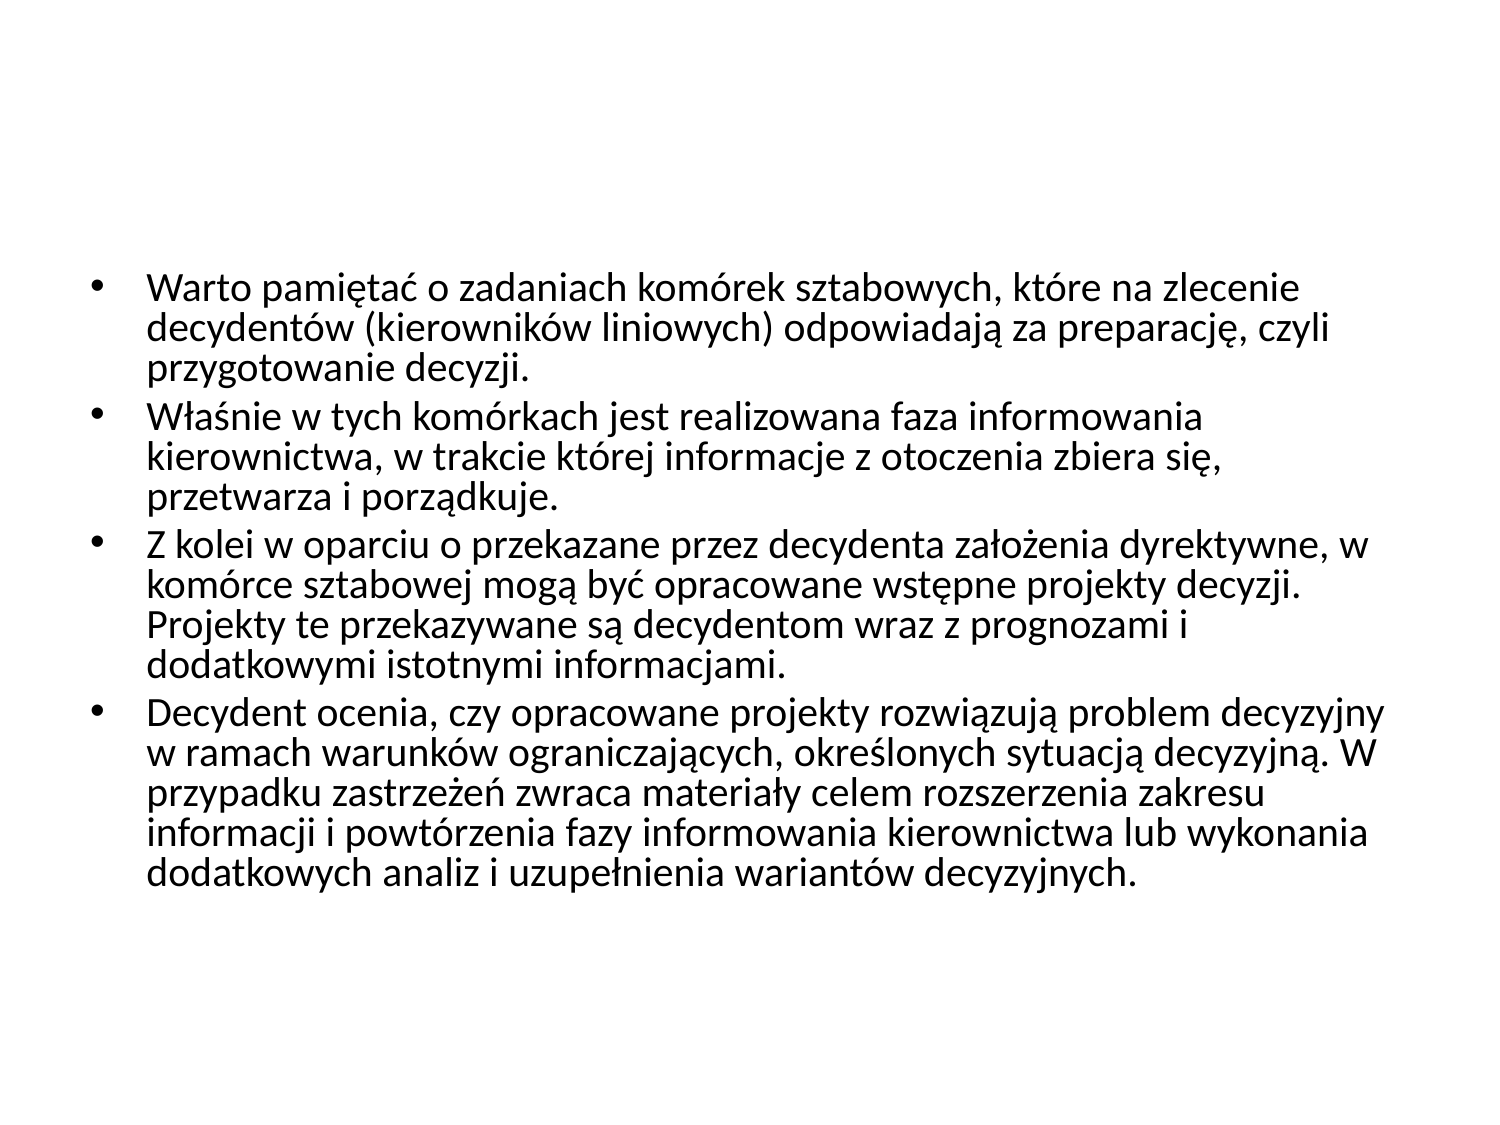

#
Warto pamiętać o zadaniach komórek sztabowych, które na zlecenie decydentów (kierowników liniowych) odpowiadają za preparację, czyli przygotowanie decyzji.
Właśnie w tych komórkach jest realizowana faza informowania kierownictwa, w trakcie której informacje z otoczenia zbiera się, przetwarza i porządkuje.
Z kolei w oparciu o przekazane przez decydenta założenia dyrektywne, w komórce sztabowej mogą być opracowane wstępne projekty decyzji. Projekty te przekazywane są decydentom wraz z prognozami i dodatkowymi istotnymi informacjami.
Decydent ocenia, czy opracowane projekty rozwiązują problem decyzyjny w ramach warunków ograniczających, określonych sytuacją decyzyjną. W przypadku zastrzeżeń zwraca materiały celem rozszerzenia zakresu informacji i powtórzenia fazy informowania kierownictwa lub wykonania dodatkowych analiz i uzupełnienia wariantów decyzyjnych.